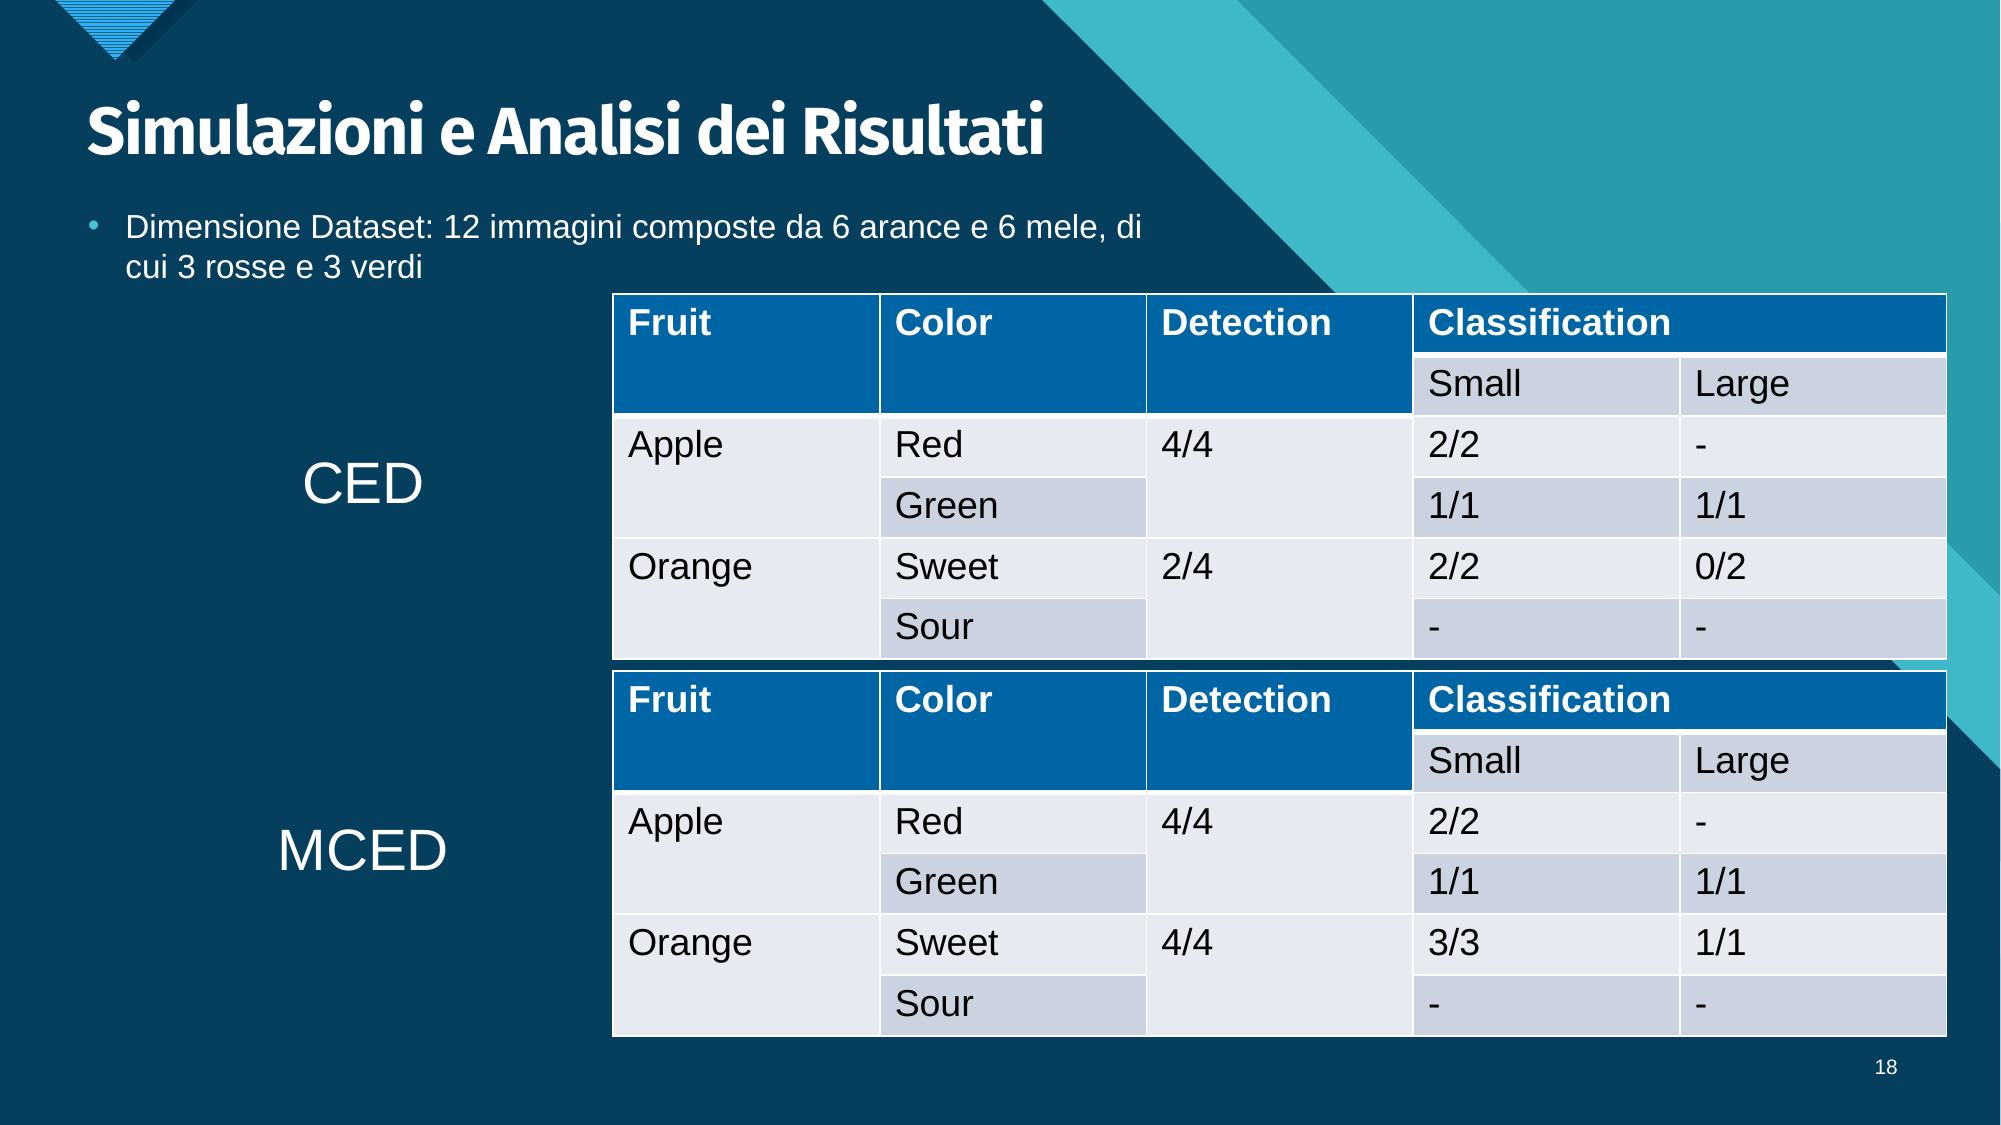

# Simulazioni e Analisi dei Risultati
Dimensione Dataset: 12 immagini composte da 6 arance e 6 mele, di cui 3 rosse e 3 verdi
| Fruit | Color | Detection | Classification |  |
| --- | --- | --- | --- | --- |
|  |  |  | Small | Large |
| Apple | Red | 4/4 | 2/2 | - |
|  | Green |  | 1/1 | 1/1 |
| Orange | Sweet | 2/4 | 2/2 | 0/2 |
|  | Sour |  | - | - |
CED
| Fruit | Color | Detection | Classification |  |
| --- | --- | --- | --- | --- |
|  |  |  | Small | Large |
| Apple | Red | 4/4 | 2/2 | - |
|  | Green |  | 1/1 | 1/1 |
| Orange | Sweet | 4/4 | 3/3 | 1/1 |
|  | Sour |  | - | - |
MCED
18